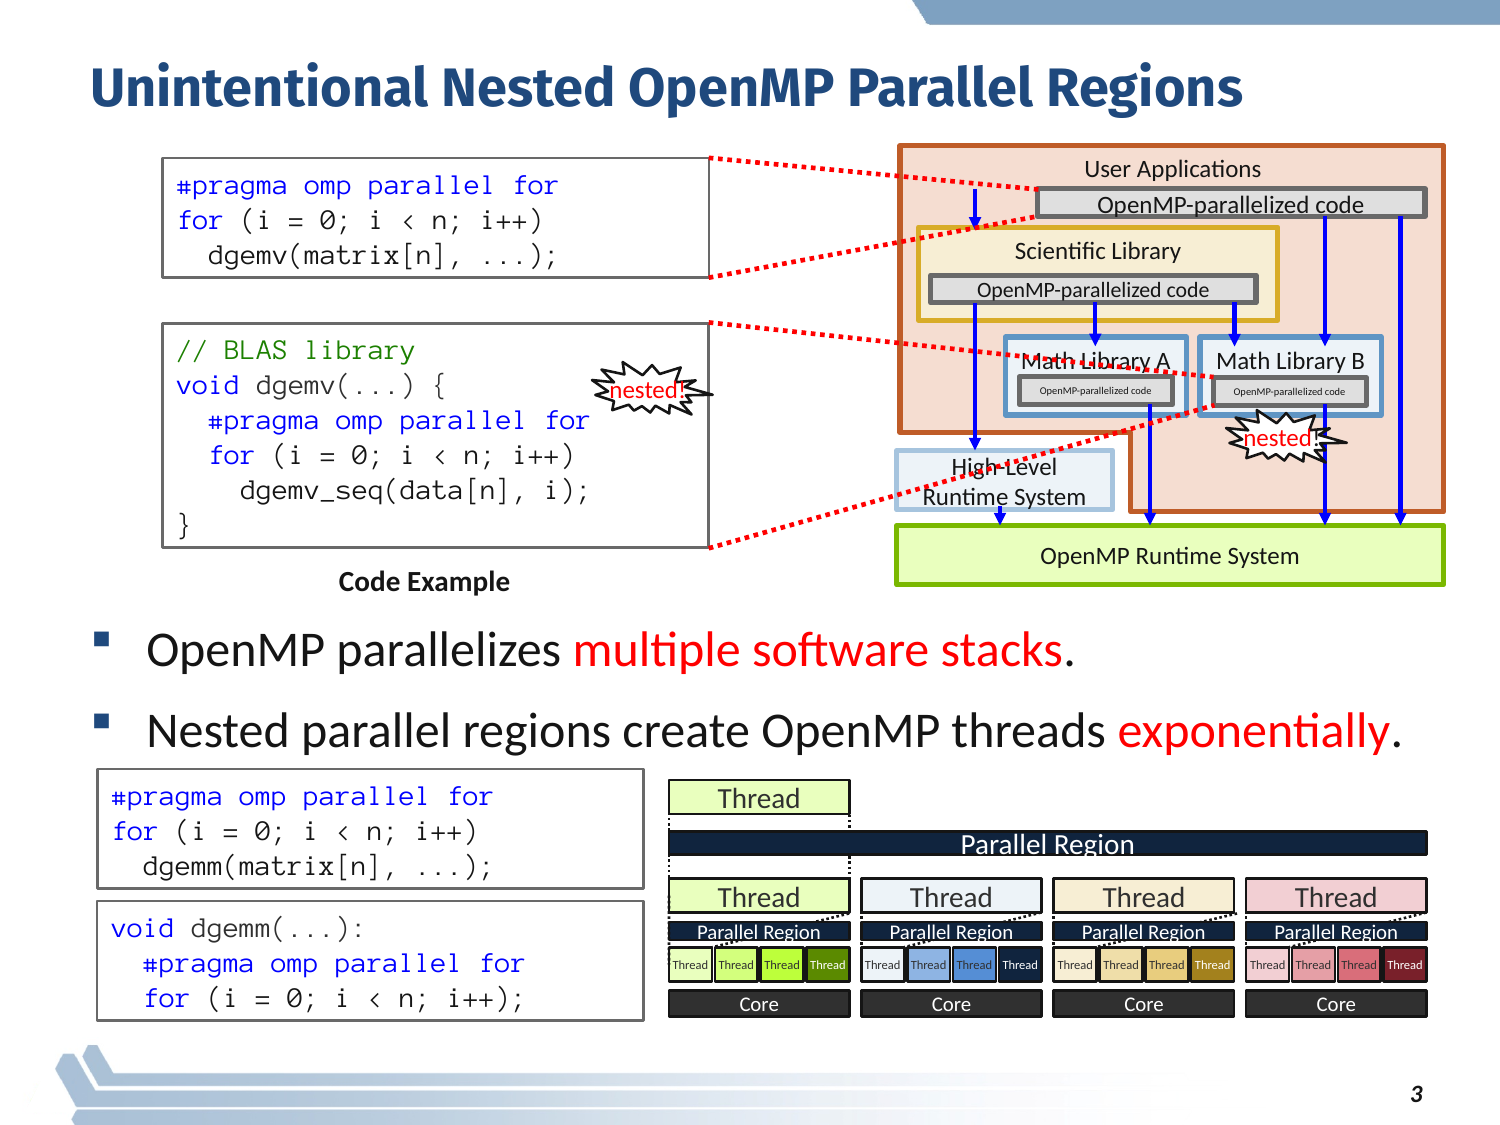

# Unintentional Nested OpenMP Parallel Regions

User Applications
#pragma omp parallel for
for (i = 0; i < n; i++)
  dgemv(matrix[n], ...);
// BLAS library
void dgemv(...) {
  #pragma omp parallel for
  for (i = 0; i < n; i++)
    dgemv_seq(data[n], i);
}

nested!
OpenMP-parallelized code
Scientific Library
OpenMP-parallelized code
Math Library A
Math Library B
OpenMP-parallelized code
OpenMP-parallelized code

nested!
High-Level Runtime System
OpenMP Runtime System
Code Example
OpenMP parallelizes multiple software stacks.
Nested parallel regions create OpenMP threads exponentially.

#pragma omp parallel for
for (i = 0; i < n; i++)
  dgemm(matrix[n], ...);
Thread
Parallel Region
Thread
Thread
Thread
Thread
Parallel Region
Parallel Region
Parallel Region
Parallel Region
Thread
Thread
Thread
Thread
Thread
Thread
Thread
Thread
Thread
Thread
Thread
Thread
Thread
Thread
Thread
Thread
void dgemm(...):
  #pragma omp parallel for
  for (i = 0; i < n; i++);
Core
Core
Core
Core
3